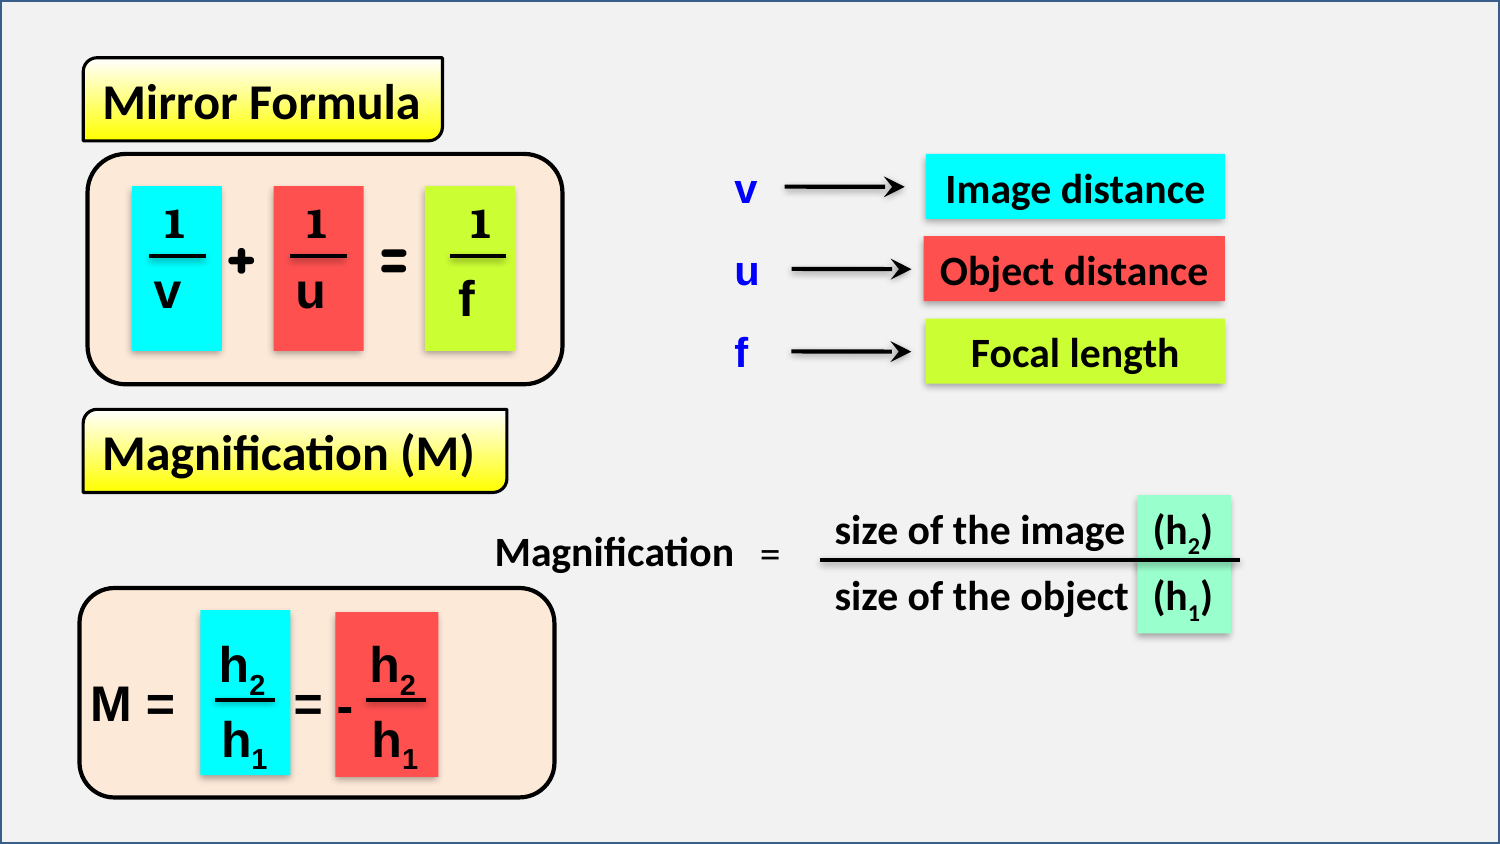

Mirror Formula

v
Image distance

1
1
1
+
=
u
Object distance
v
u
f
f
Focal length
Magnification (M)
size of the image
(h2)
Magnification
=
size of the object
(h1)

h2
-
h1
h2
h1
M =
=